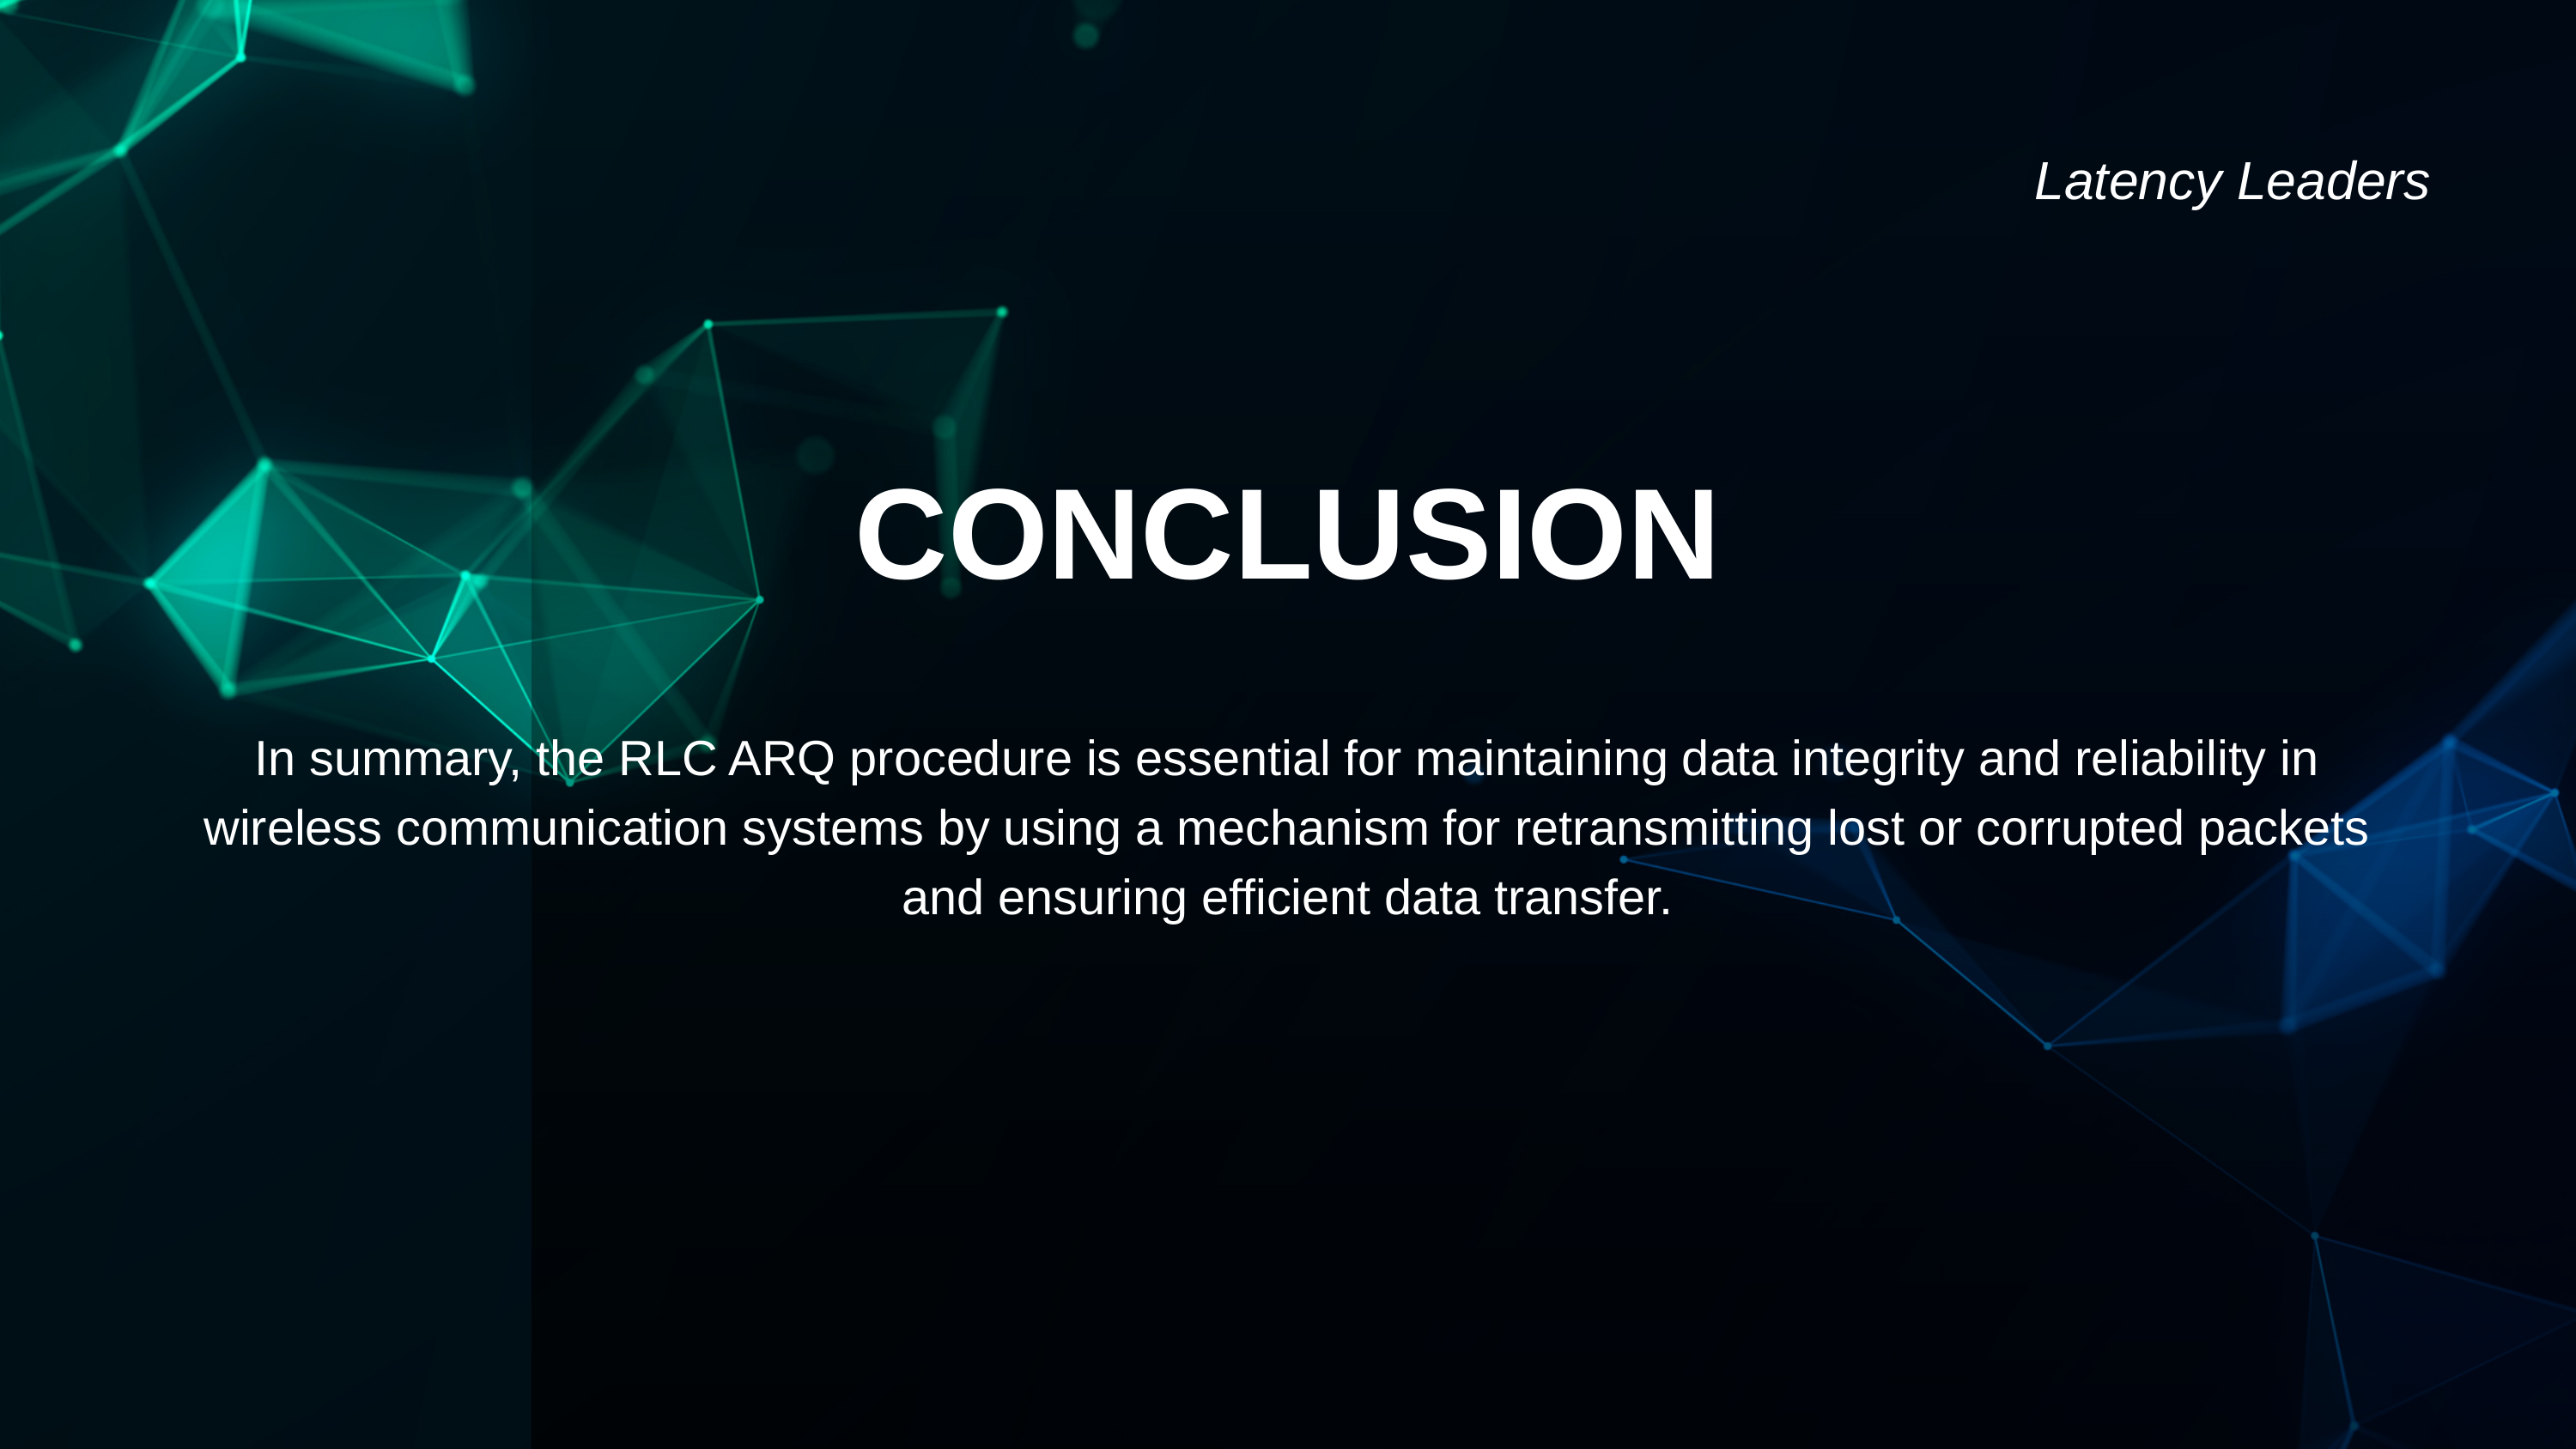

Latency Leaders
CONCLUSION
In summary, the RLC ARQ procedure is essential for maintaining data integrity and reliability in wireless communication systems by using a mechanism for retransmitting lost or corrupted packets and ensuring efficient data transfer.